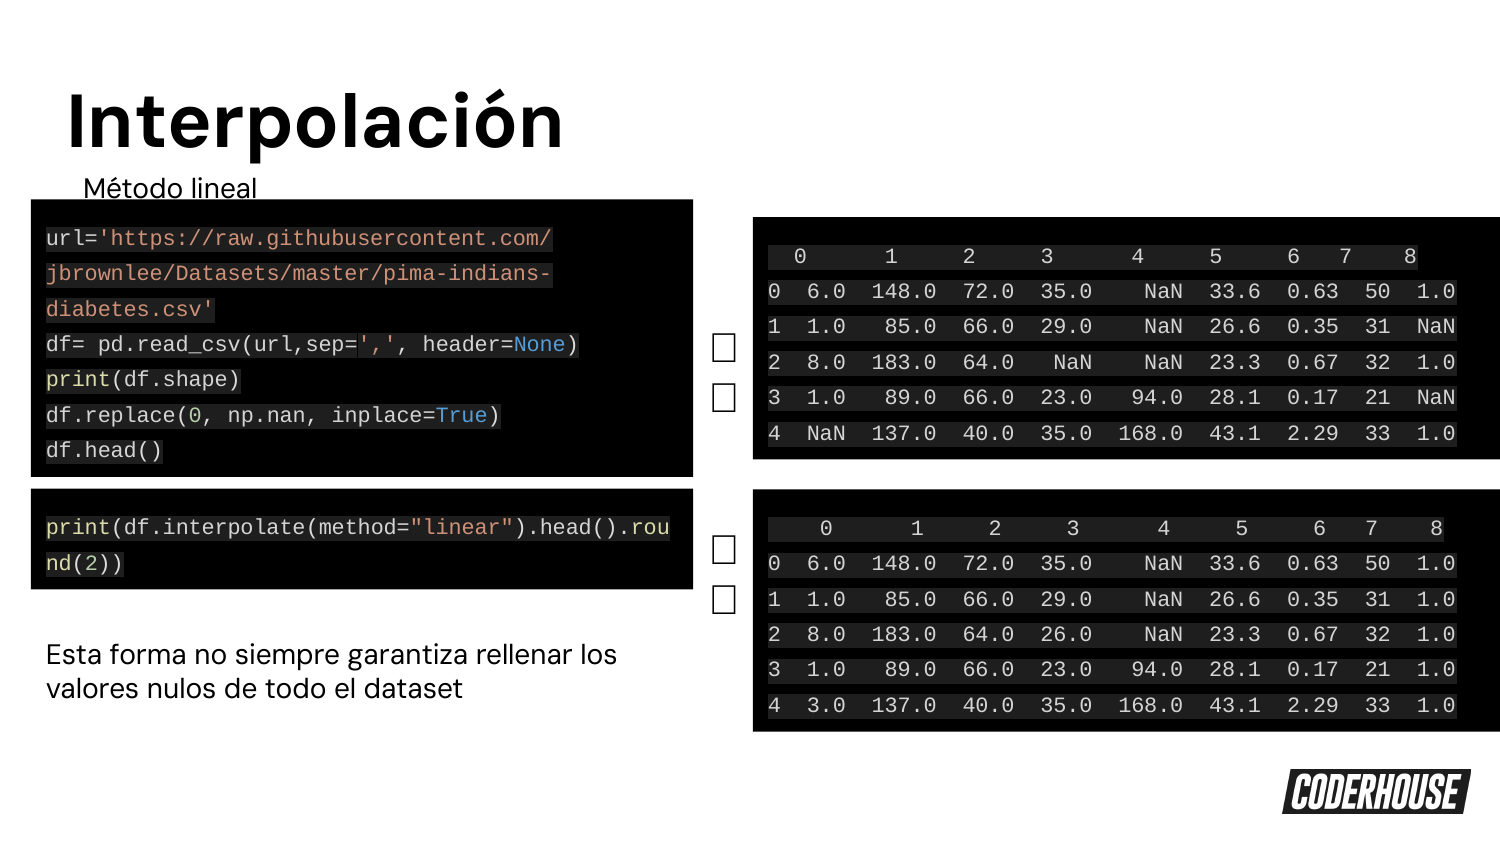

Interpolación

Método lineal
url='https://raw.githubusercontent.com/jbrownlee/Datasets/master/pima-indians-diabetes.csv'
df= pd.read_csv(url,sep=',', header=None)
print(df.shape)
df.replace(0, np.nan, inplace=True)
df.head()
  0      1     2     3      4     5     6   7    8
0  6.0  148.0  72.0  35.0    NaN  33.6  0.63  50  1.0
1  1.0   85.0  66.0  29.0    NaN  26.6  0.35  31  NaN
2  8.0  183.0  64.0   NaN    NaN  23.3  0.67  32  1.0
3  1.0   89.0  66.0  23.0   94.0  28.1  0.17  21  NaN
4  NaN  137.0  40.0  35.0  168.0  43.1  2.29  33  1.0
👉
    0      1     2     3      4     5     6   7    8
0  6.0  148.0  72.0  35.0    NaN  33.6  0.63  50  1.0
1  1.0   85.0  66.0  29.0    NaN  26.6  0.35  31  1.0
2  8.0  183.0  64.0  26.0    NaN  23.3  0.67  32  1.0
3  1.0   89.0  66.0  23.0   94.0  28.1  0.17  21  1.0
4  3.0  137.0  40.0  35.0  168.0  43.1  2.29  33  1.0
print(df.interpolate(method="linear").head().round(2))
👉
Esta forma no siempre garantiza rellenar los valores nulos de todo el dataset